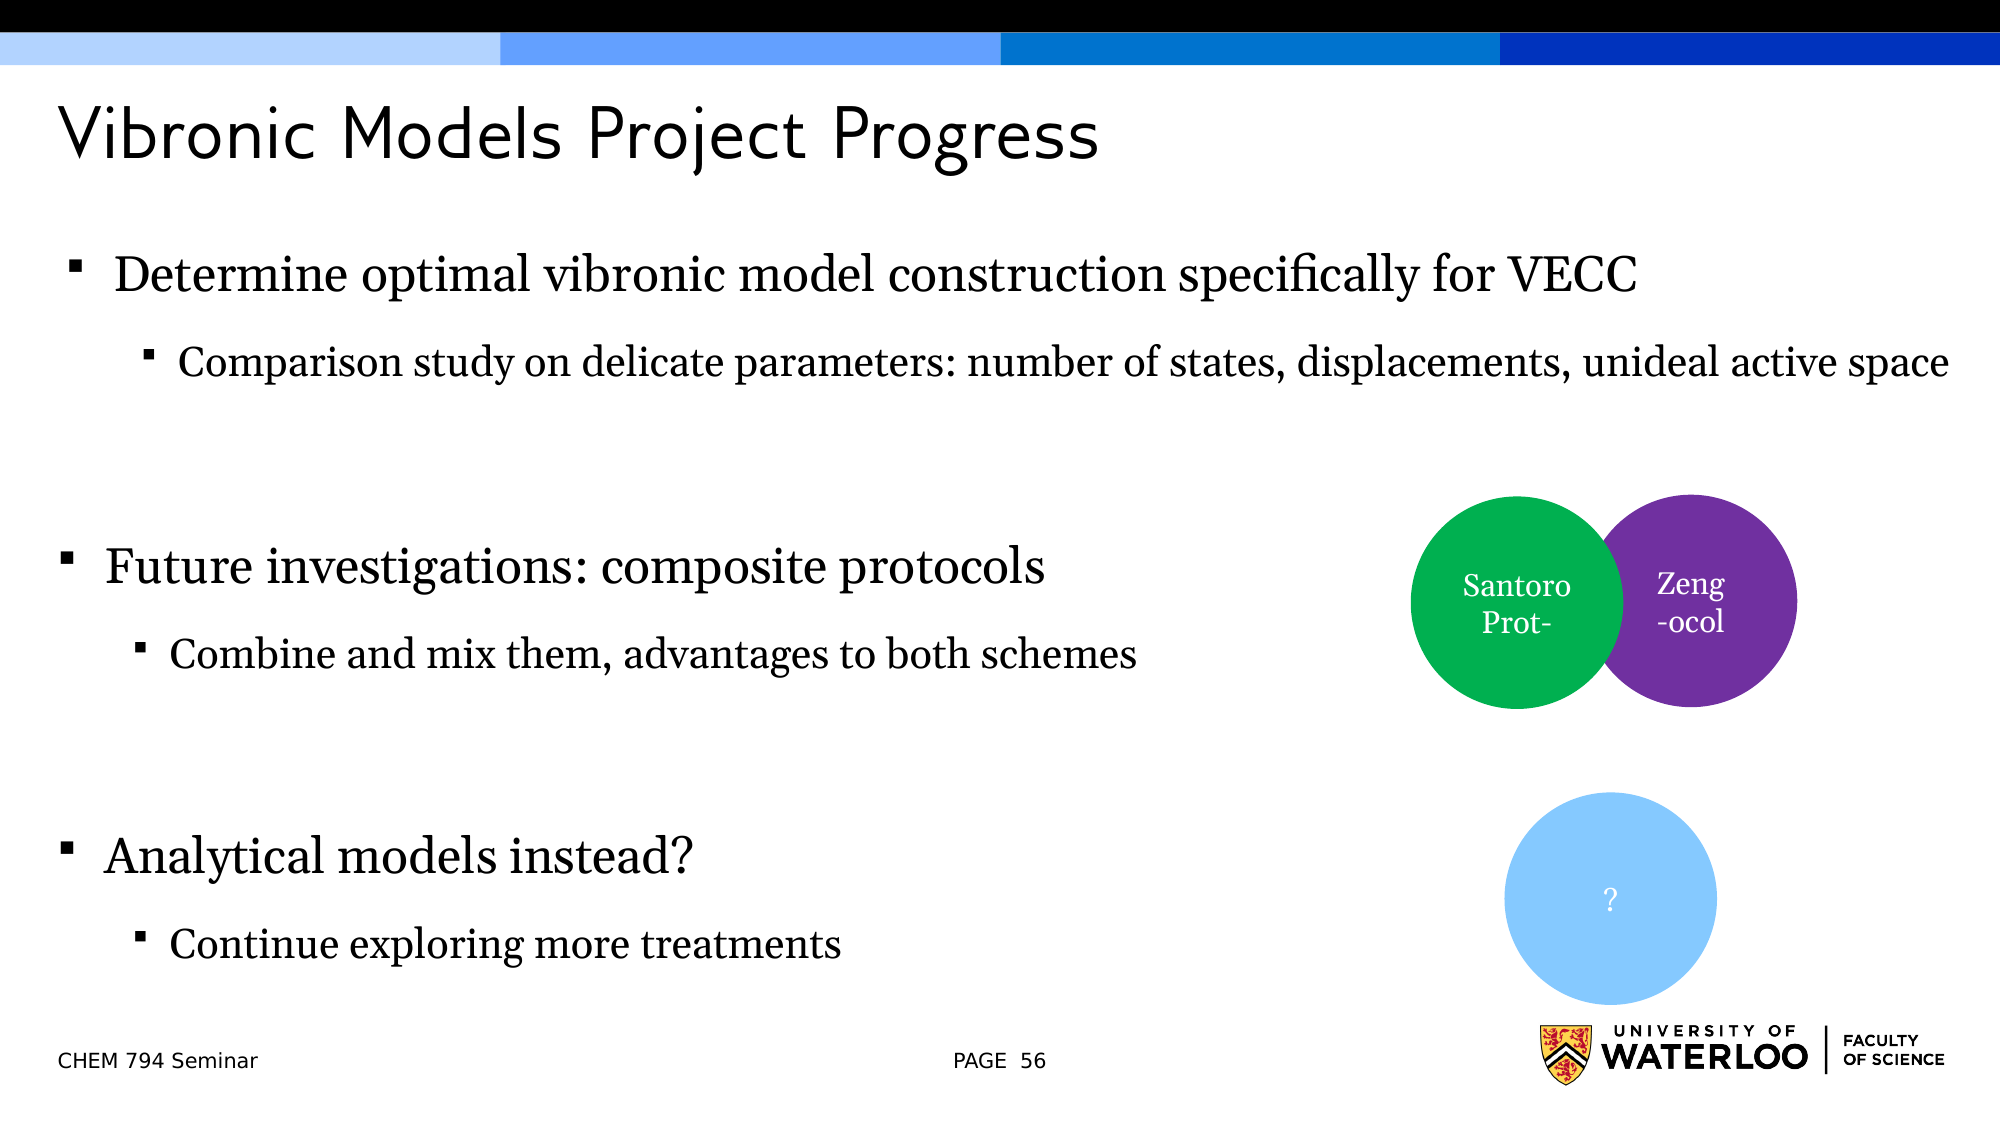

Vibronic Models Project Progress
Determine optimal vibronic model construction specifically for VECC
Comparison study on delicate parameters: number of states, displacements, unideal active space

Zeng
-ocol
Santoro
Prot-
Future investigations: composite protocols
Combine and mix them, advantages to both schemes

?
Analytical models instead?
Continue exploring more treatments

CHEM 794 Seminar
PAGE  56